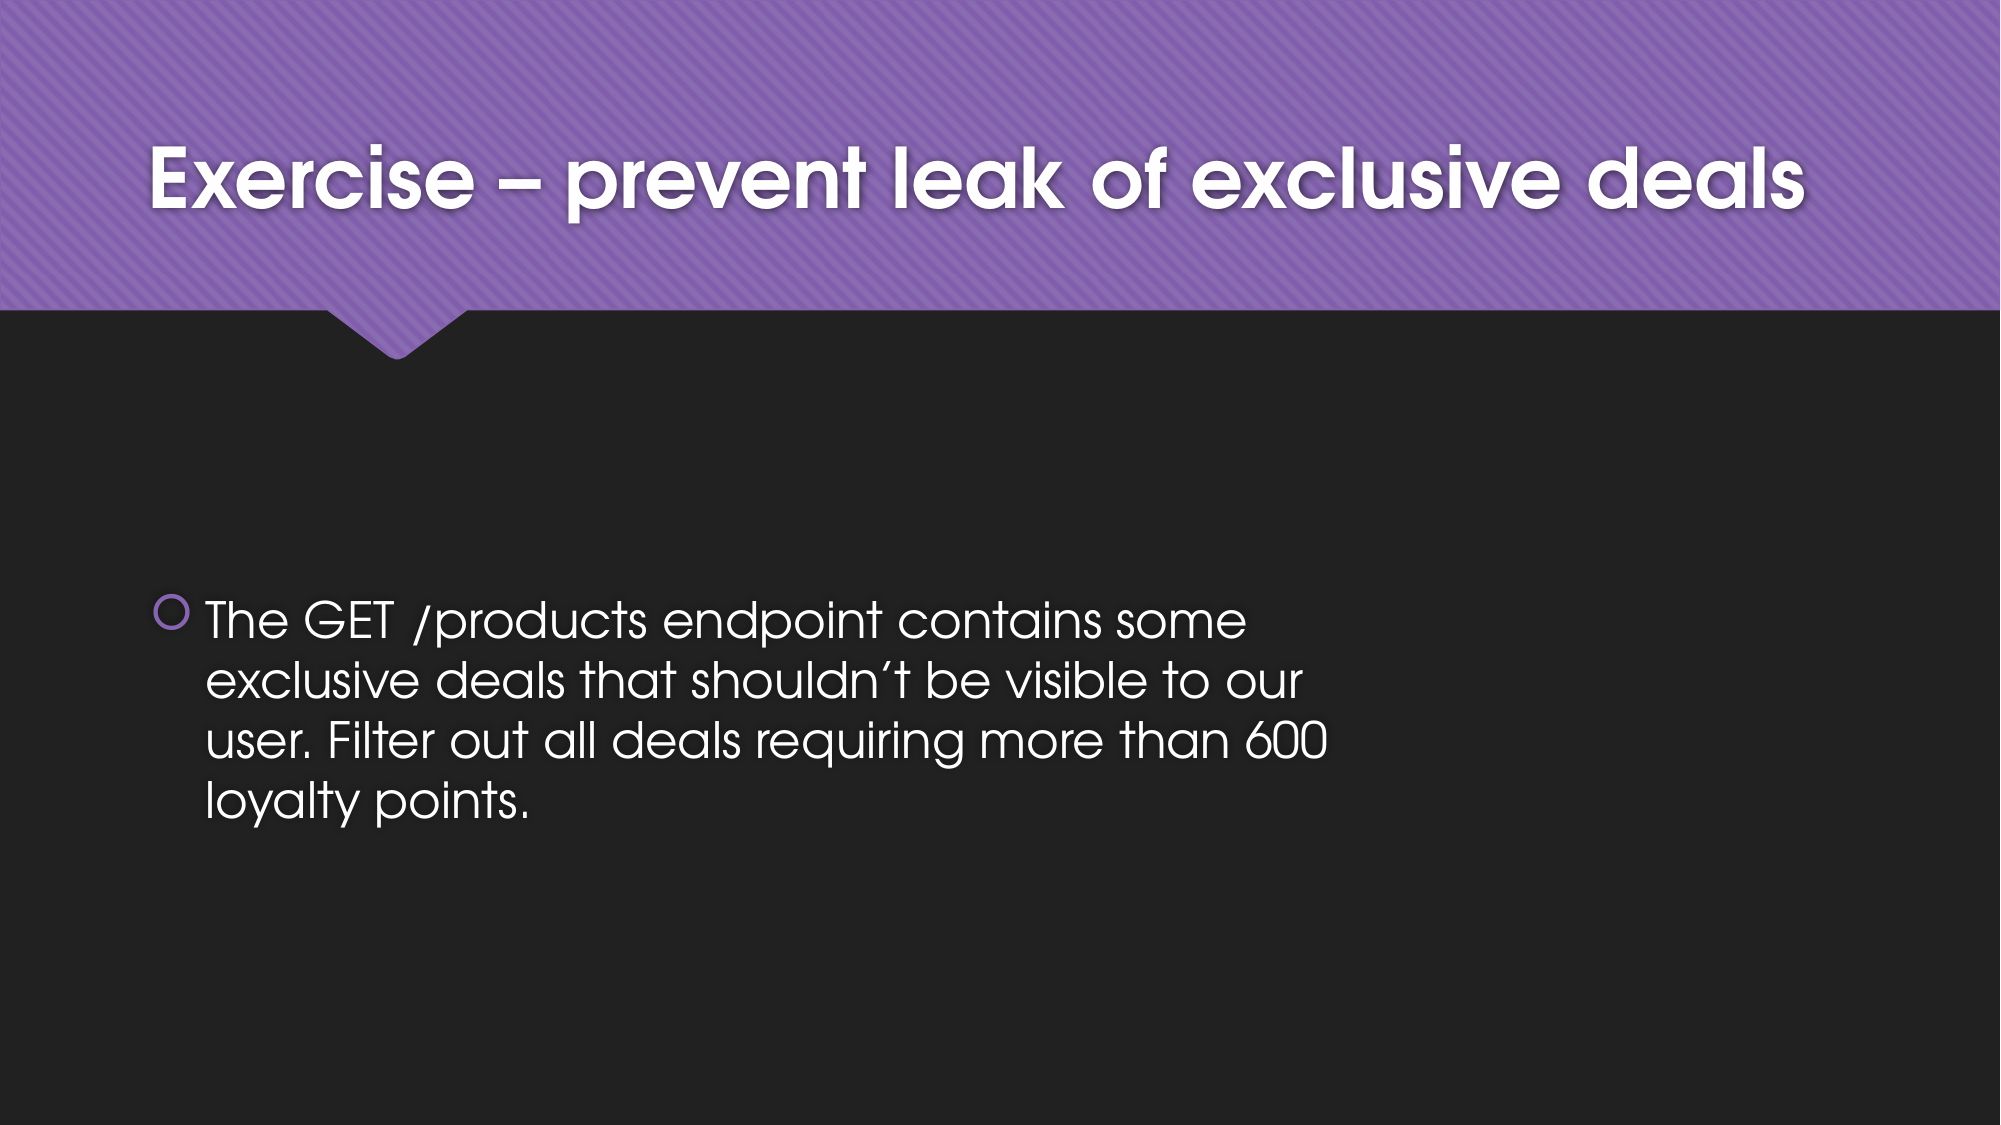

# Exercise – prevent leak of exclusive deals
The GET /products endpoint contains some exclusive deals that shouldn’t be visible to our user. Filter out all deals requiring more than 600 loyalty points.